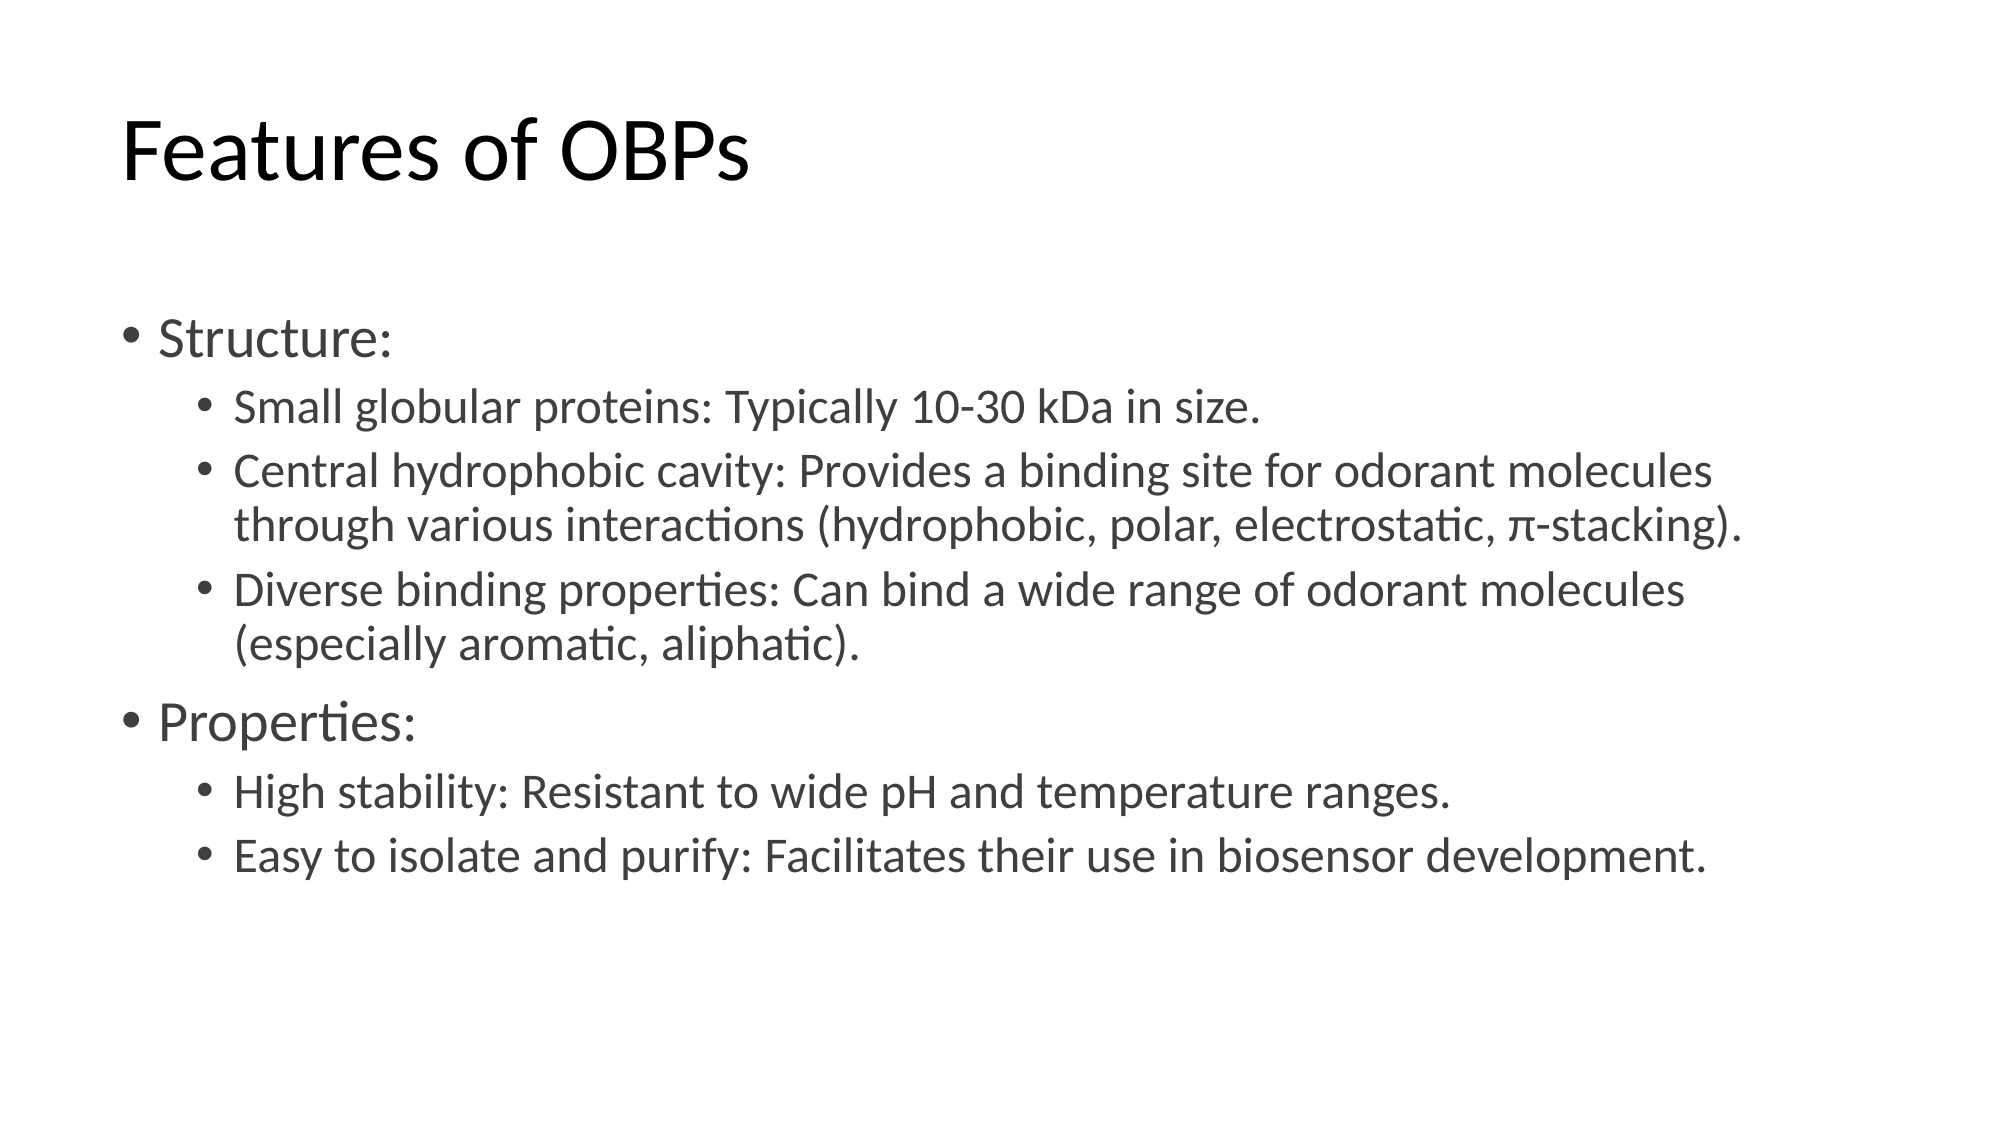

# Features of OBPs
Structure:
Small globular proteins: Typically 10-30 kDa in size.
Central hydrophobic cavity: Provides a binding site for odorant molecules through various interactions (hydrophobic, polar, electrostatic, π-stacking).
Diverse binding properties: Can bind a wide range of odorant molecules (especially aromatic, aliphatic).
Properties:
High stability: Resistant to wide pH and temperature ranges.
Easy to isolate and purify: Facilitates their use in biosensor development.